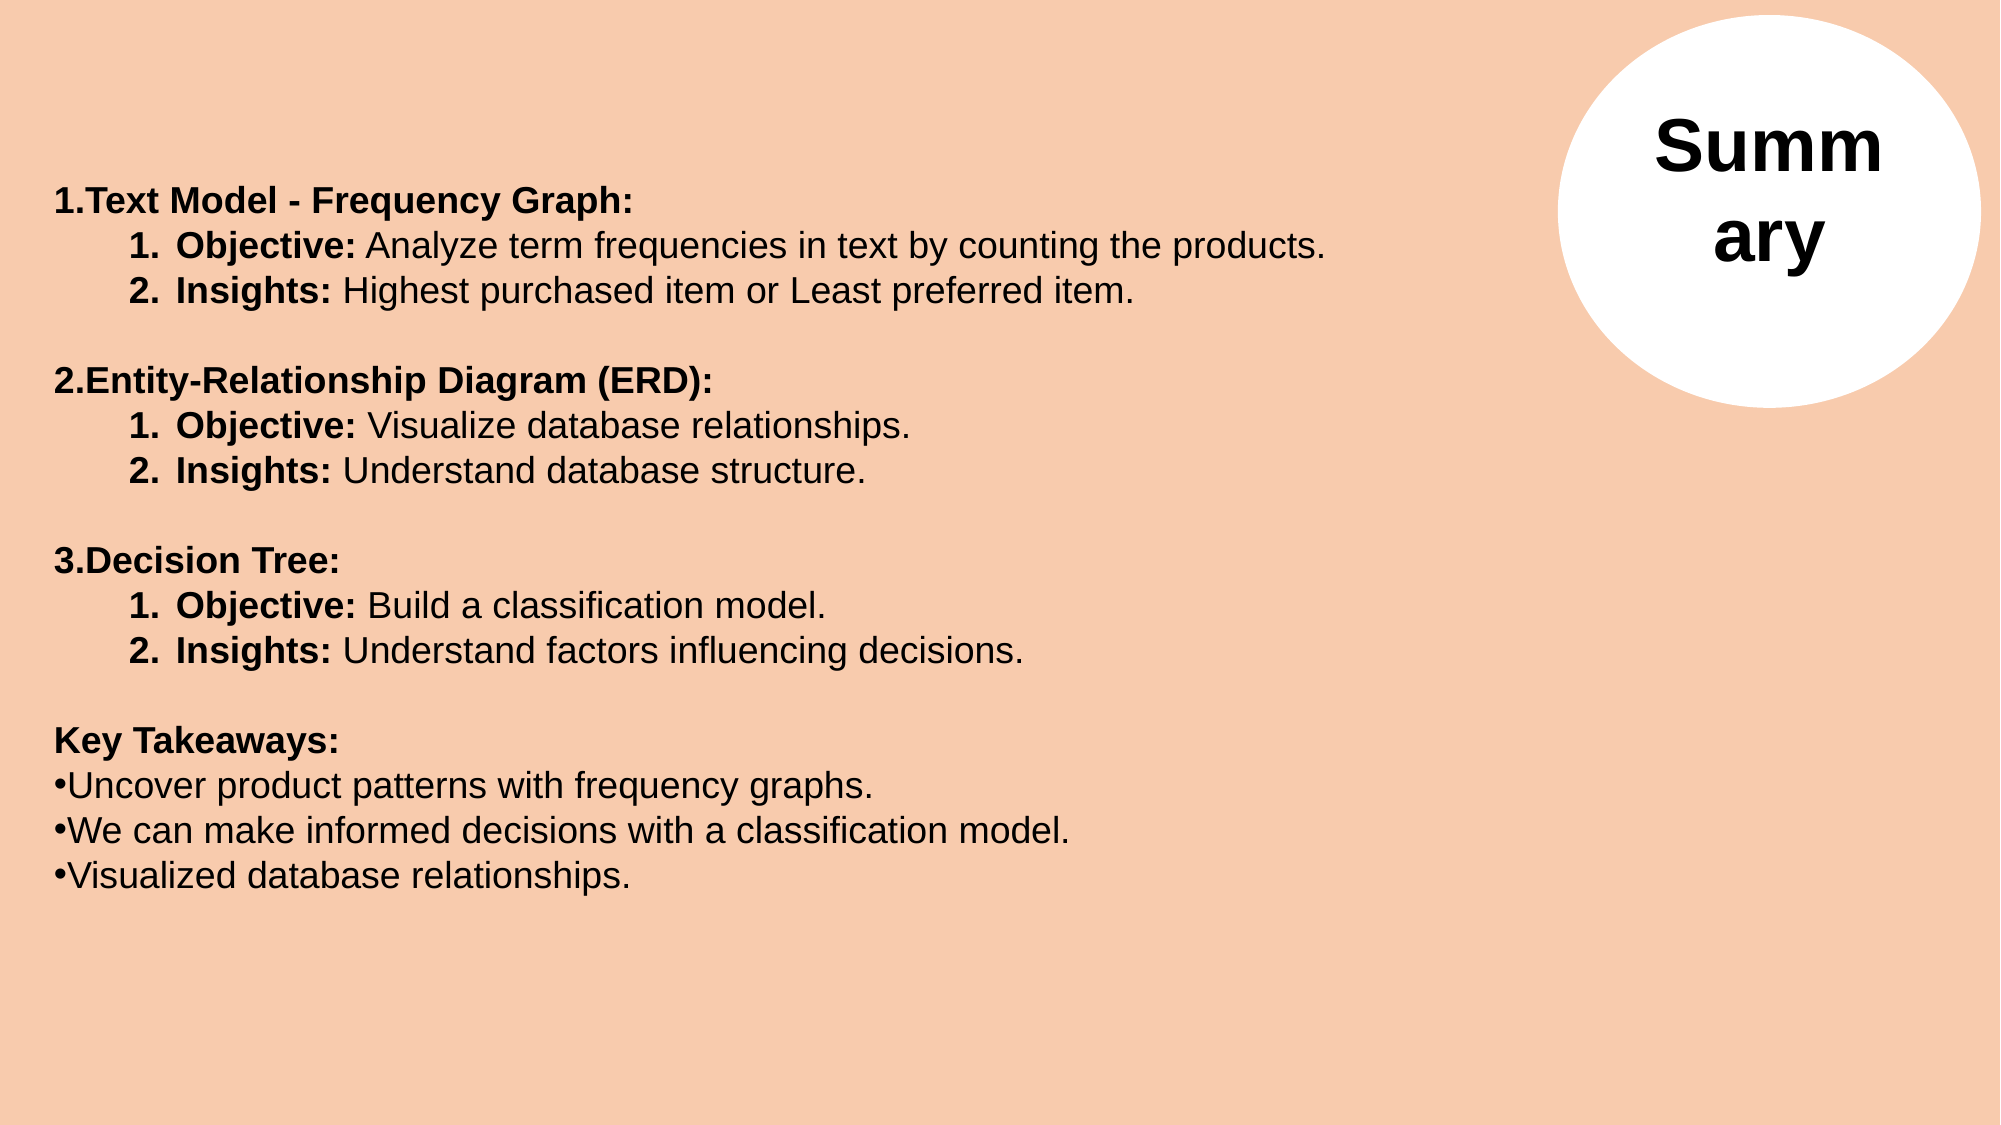

Summary

Text Model - Frequency Graph:
Objective: Analyze term frequencies in text by counting the products.
Insights: Highest purchased item or Least preferred item.

Entity-Relationship Diagram (ERD):
Objective: Visualize database relationships.
Insights: Understand database structure.

Decision Tree:
Objective: Build a classification model.
Insights: Understand factors influencing decisions.

Key Takeaways:
Uncover product patterns with frequency graphs.
We can make informed decisions with a classification model.
Visualized database relationships.